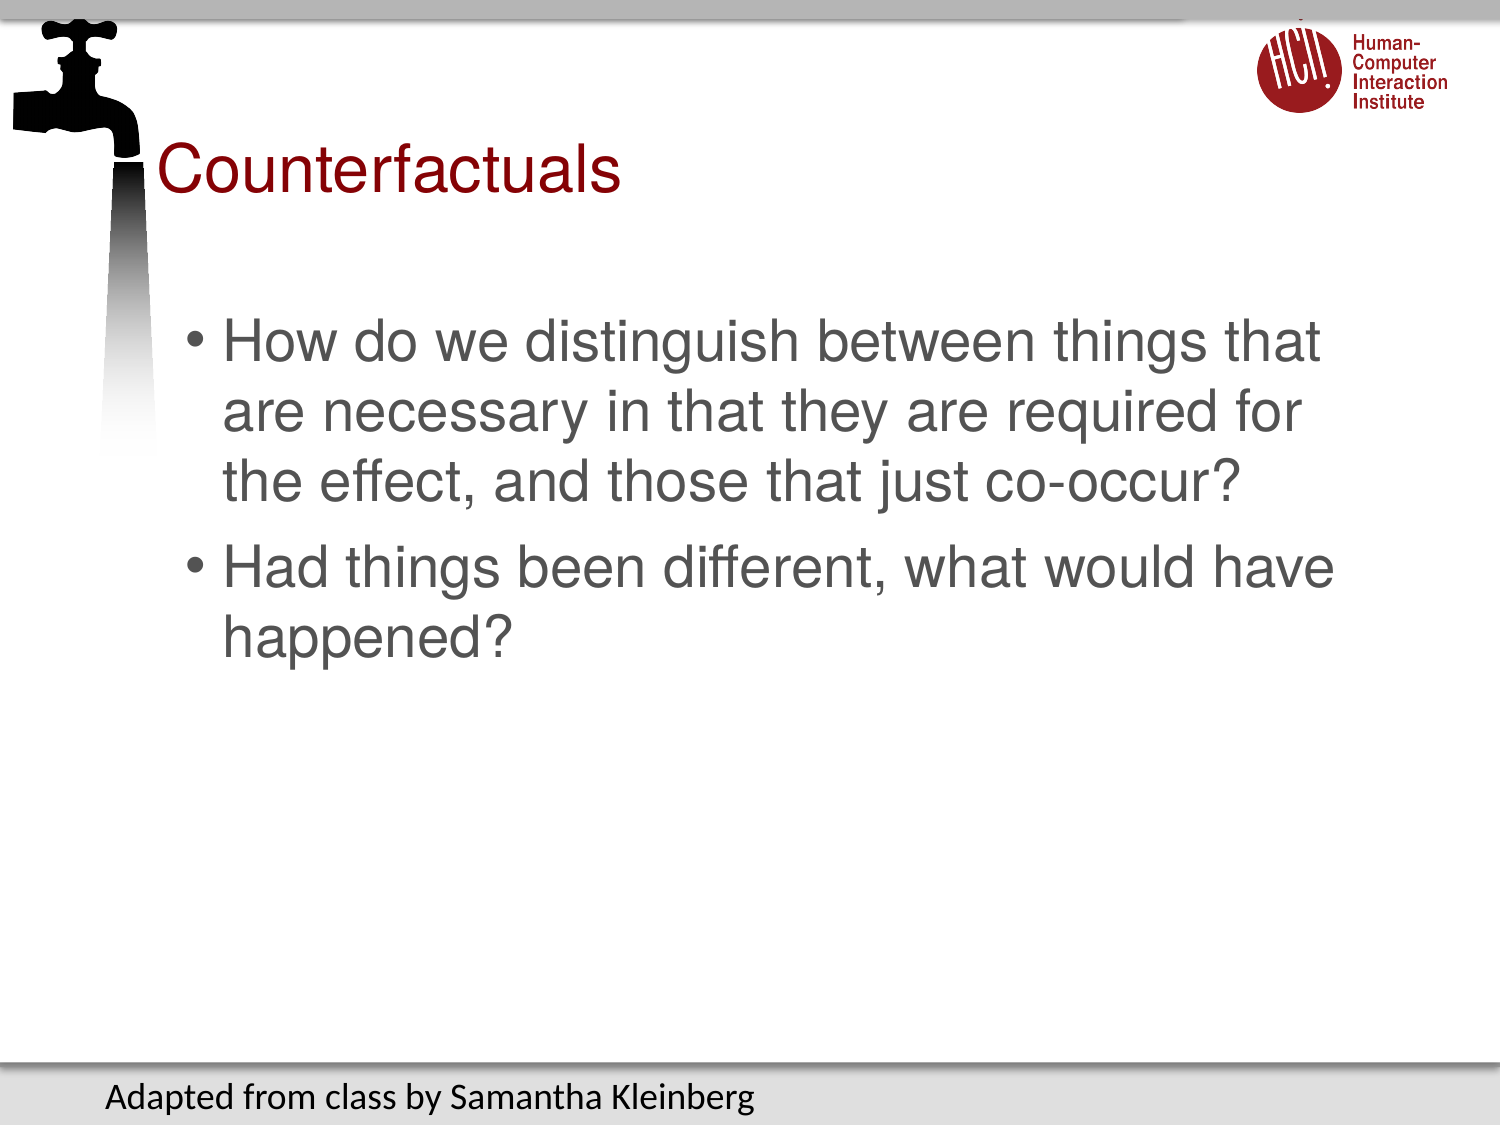

# Counterfactuals
How do we distinguish between things that are necessary in that they are required for the effect, and those that just co-occur?
Had things been different, what would have happened?

Adapted from class by Samantha Kleinberg